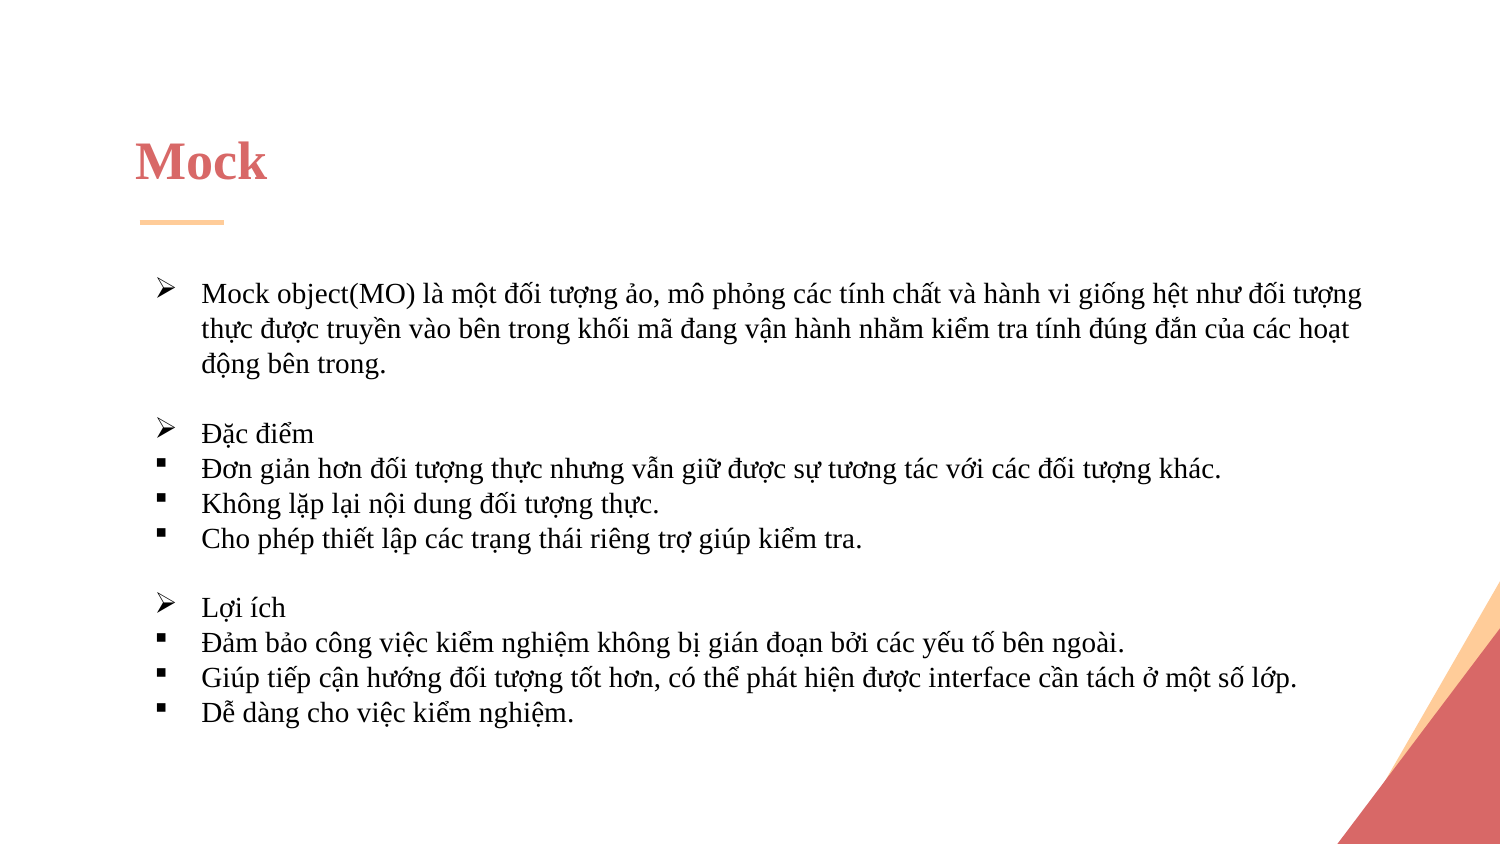

Mock
Mock object(MO) là một đối tượng ảo, mô phỏng các tính chất và hành vi giống hệt như đối tượng thực được truyền vào bên trong khối mã đang vận hành nhằm kiểm tra tính đúng đắn của các hoạt động bên trong.

Đặc điểm
Đơn giản hơn đối tượng thực nhưng vẫn giữ được sự tương tác với các đối tượng khác.
Không lặp lại nội dung đối tượng thực.
Cho phép thiết lập các trạng thái riêng trợ giúp kiểm tra.

Lợi ích
Đảm bảo công việc kiểm nghiệm không bị gián đoạn bởi các yếu tố bên ngoài.
Giúp tiếp cận hướng đối tượng tốt hơn, có thể phát hiện được interface cần tách ở một số lớp.
Dễ dàng cho việc kiểm nghiệm.